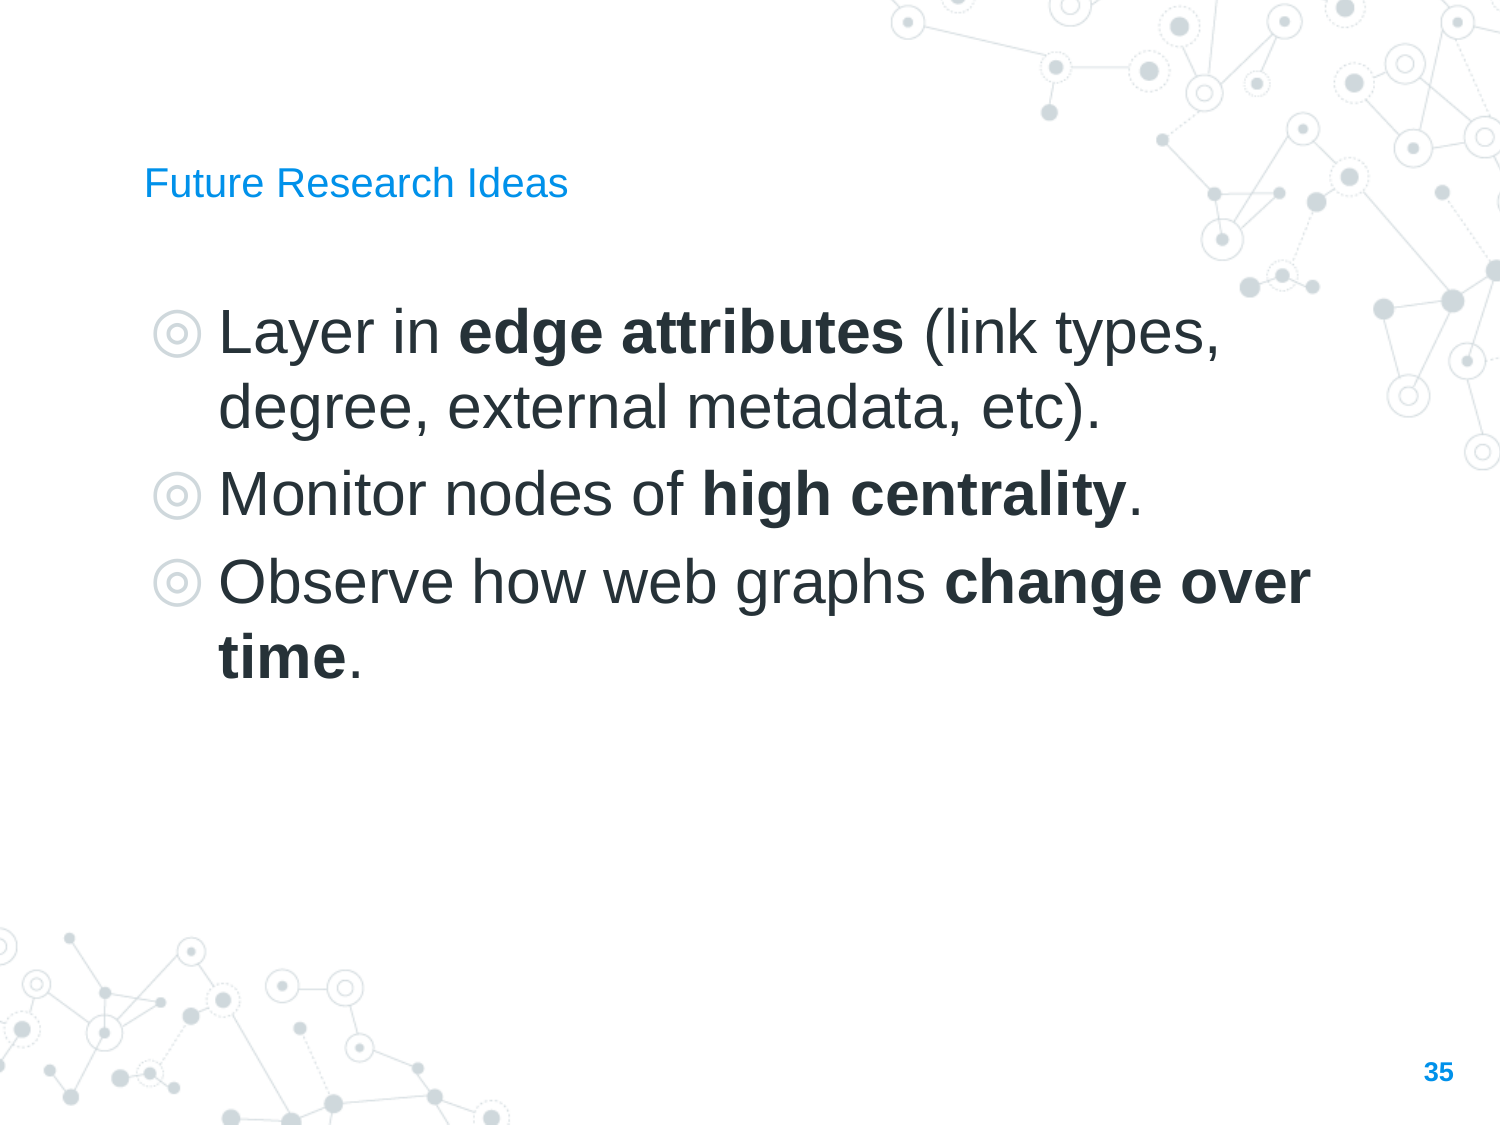

# Future Research Ideas
Layer in edge attributes (link types, degree, external metadata, etc).
Monitor nodes of high centrality.
Observe how web graphs change over time.

35